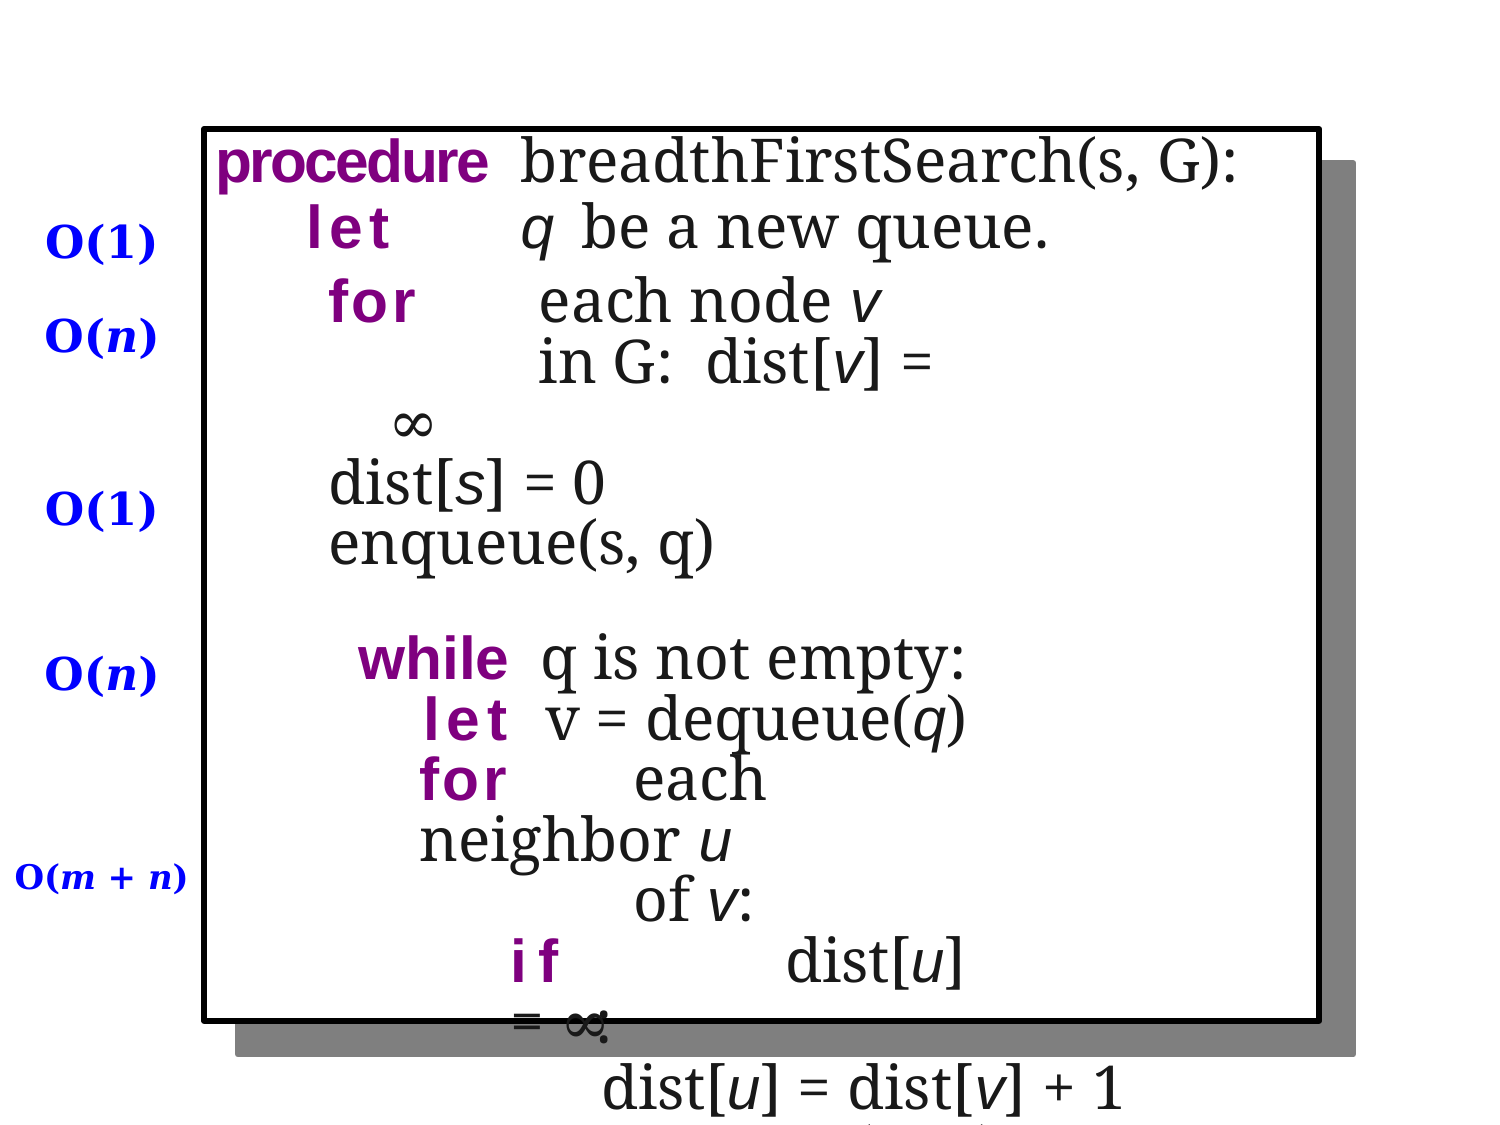

# procedure	breadthFirstSearch(s, G):
let	q	be a new queue.

O(1)
O(n)
for	each node v	in G:  dist[v] = ∞
dist[s] = 0  enqueue(s, q)
O(1)
while	q is not empty:
let	v = dequeue(q)
for	each neighbor u	of v:
if	dist[u] = ∞:
dist[u] = dist[v] + 1  enqueue(u, q)
O(n)
O(m + n)